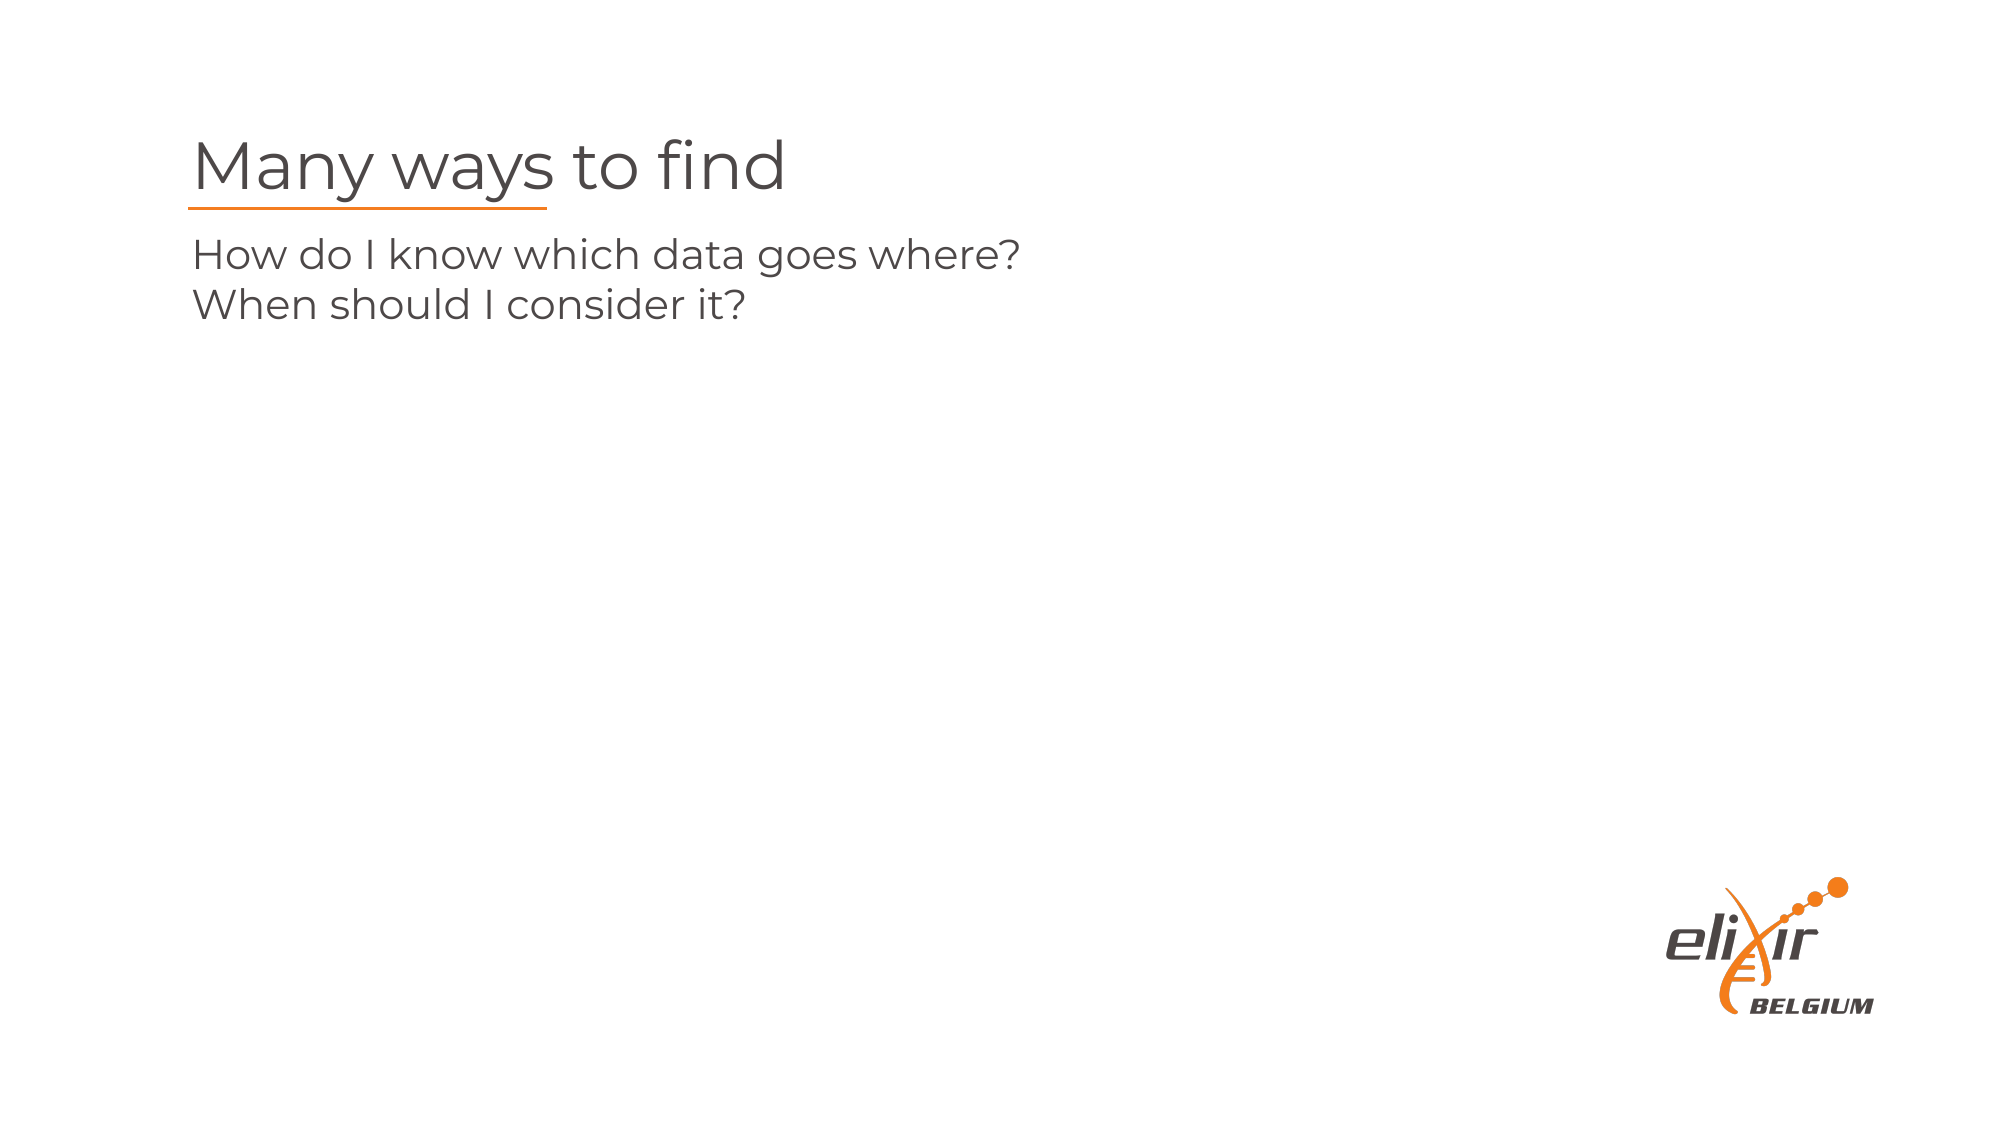

Many ways to find
How do I know which data goes where?
When should I consider it?